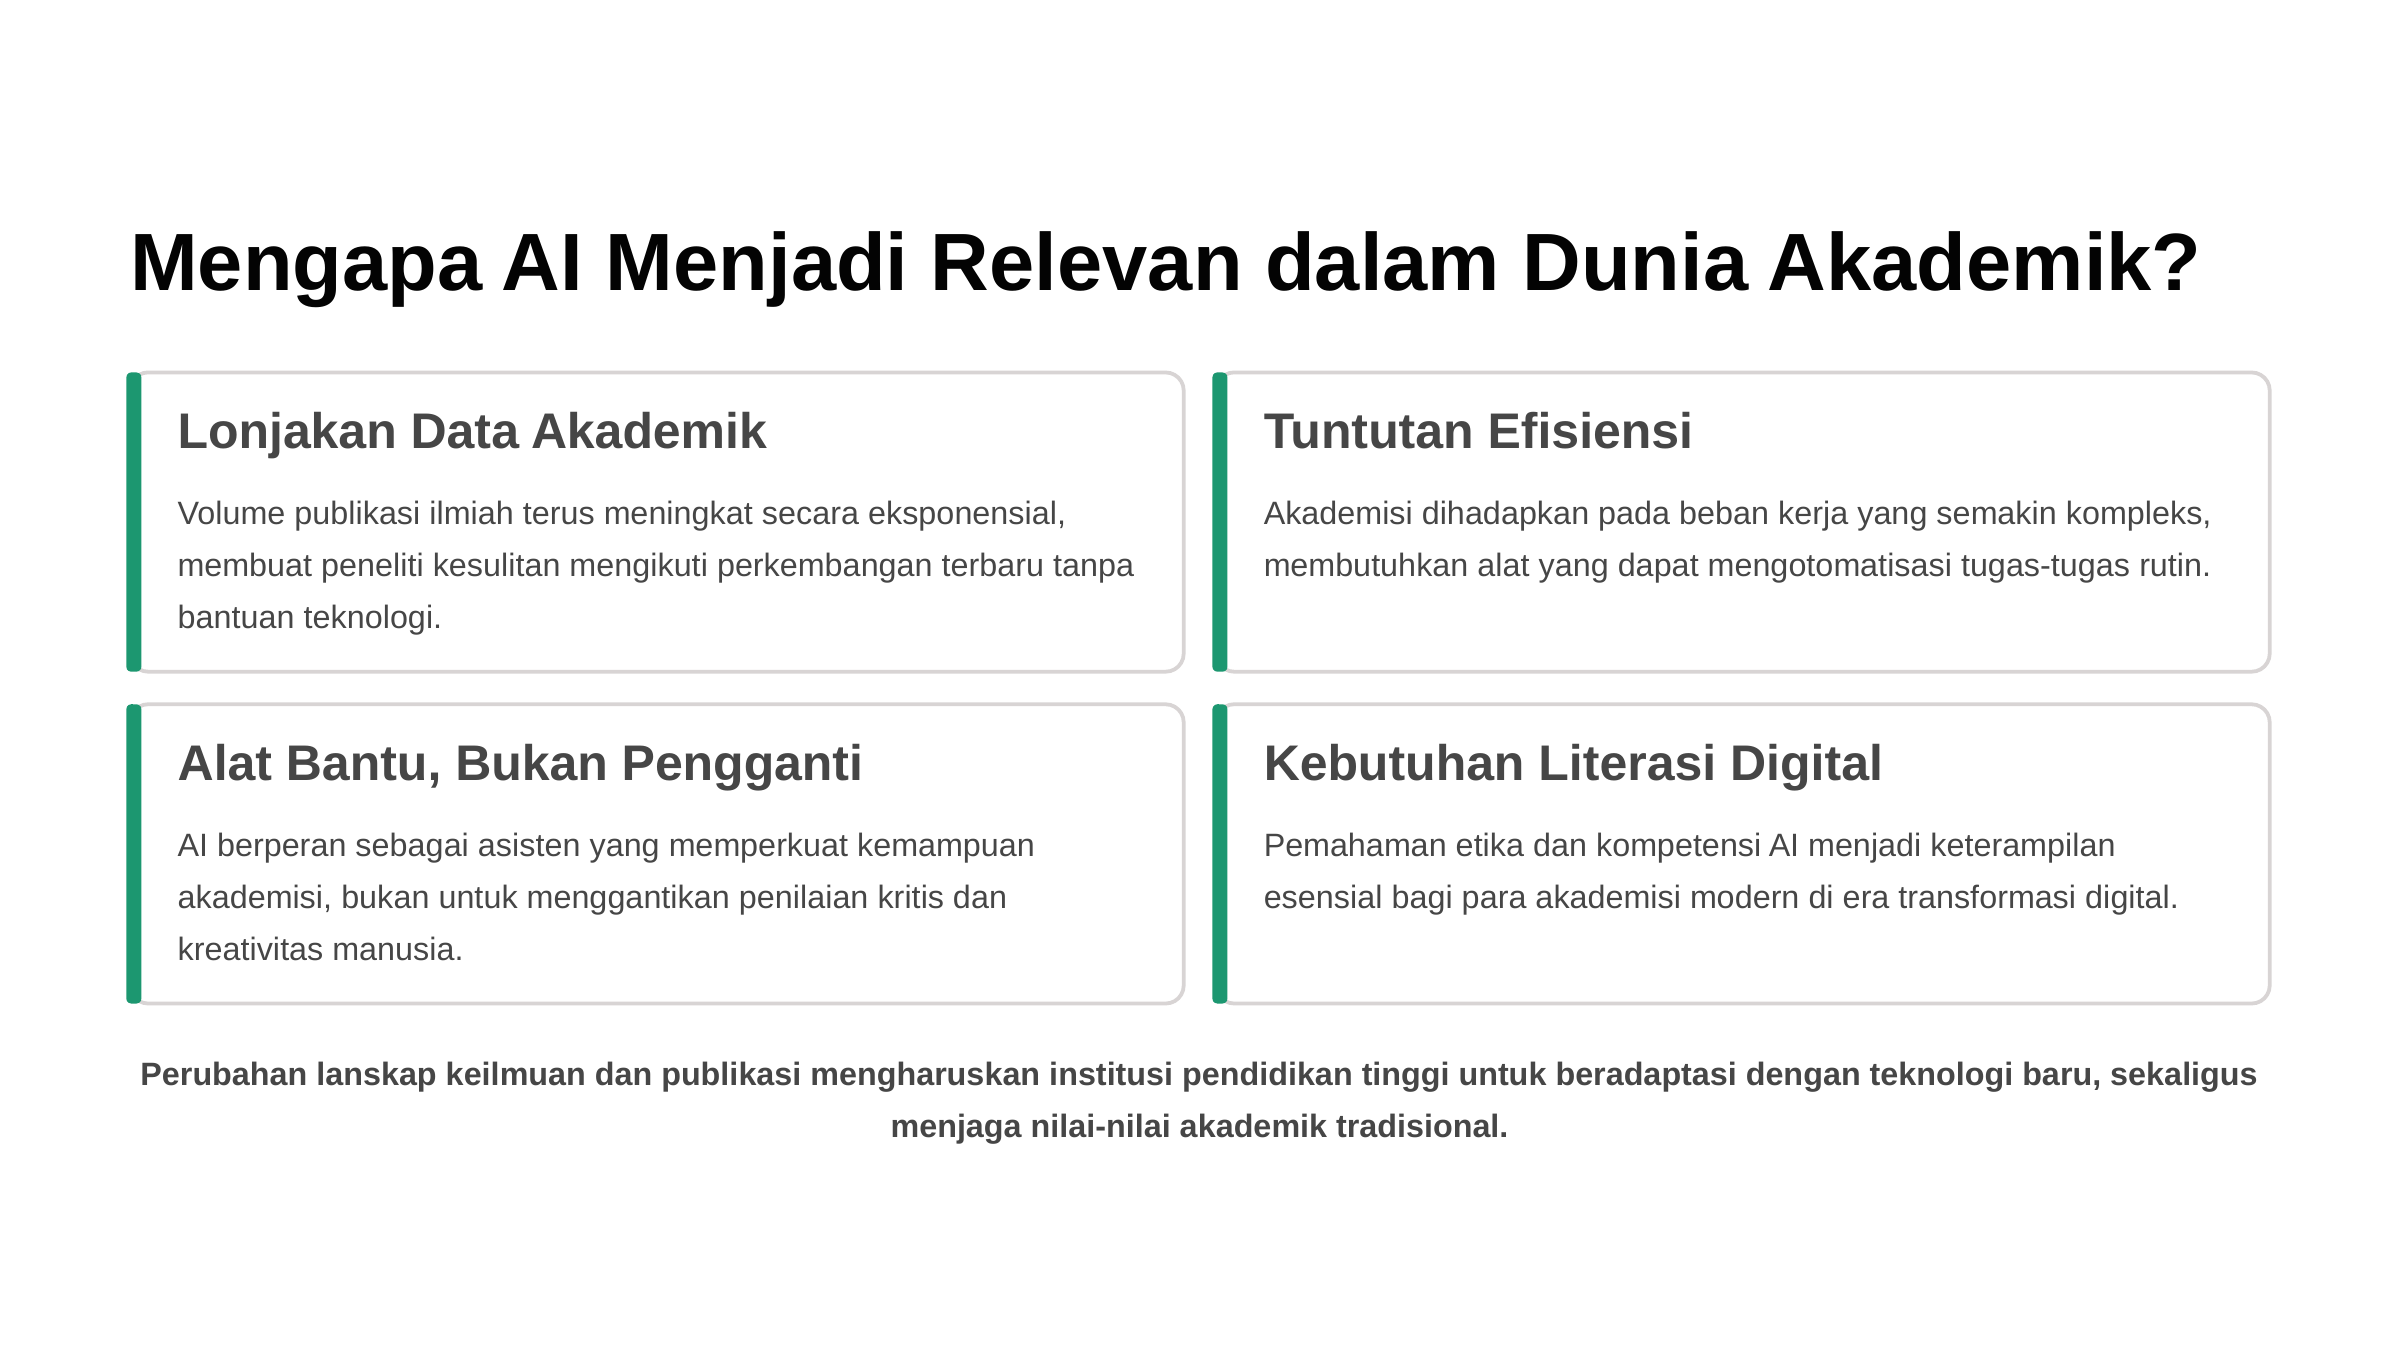

Mengapa AI Menjadi Relevan dalam Dunia Akademik?

Lonjakan Data Akademik
Tuntutan Efisiensi
Volume publikasi ilmiah terus meningkat secara eksponensial, membuat peneliti kesulitan mengikuti perkembangan terbaru tanpa bantuan teknologi.
Akademisi dihadapkan pada beban kerja yang semakin kompleks, membutuhkan alat yang dapat mengotomatisasi tugas-tugas rutin.

Alat Bantu, Bukan Pengganti
Kebutuhan Literasi Digital
AI berperan sebagai asisten yang memperkuat kemampuan akademisi, bukan untuk menggantikan penilaian kritis dan kreativitas manusia.
Pemahaman etika dan kompetensi AI menjadi keterampilan esensial bagi para akademisi modern di era transformasi digital.
Perubahan lanskap keilmuan dan publikasi mengharuskan institusi pendidikan tinggi untuk beradaptasi dengan teknologi baru, sekaligus menjaga nilai-nilai akademik tradisional.